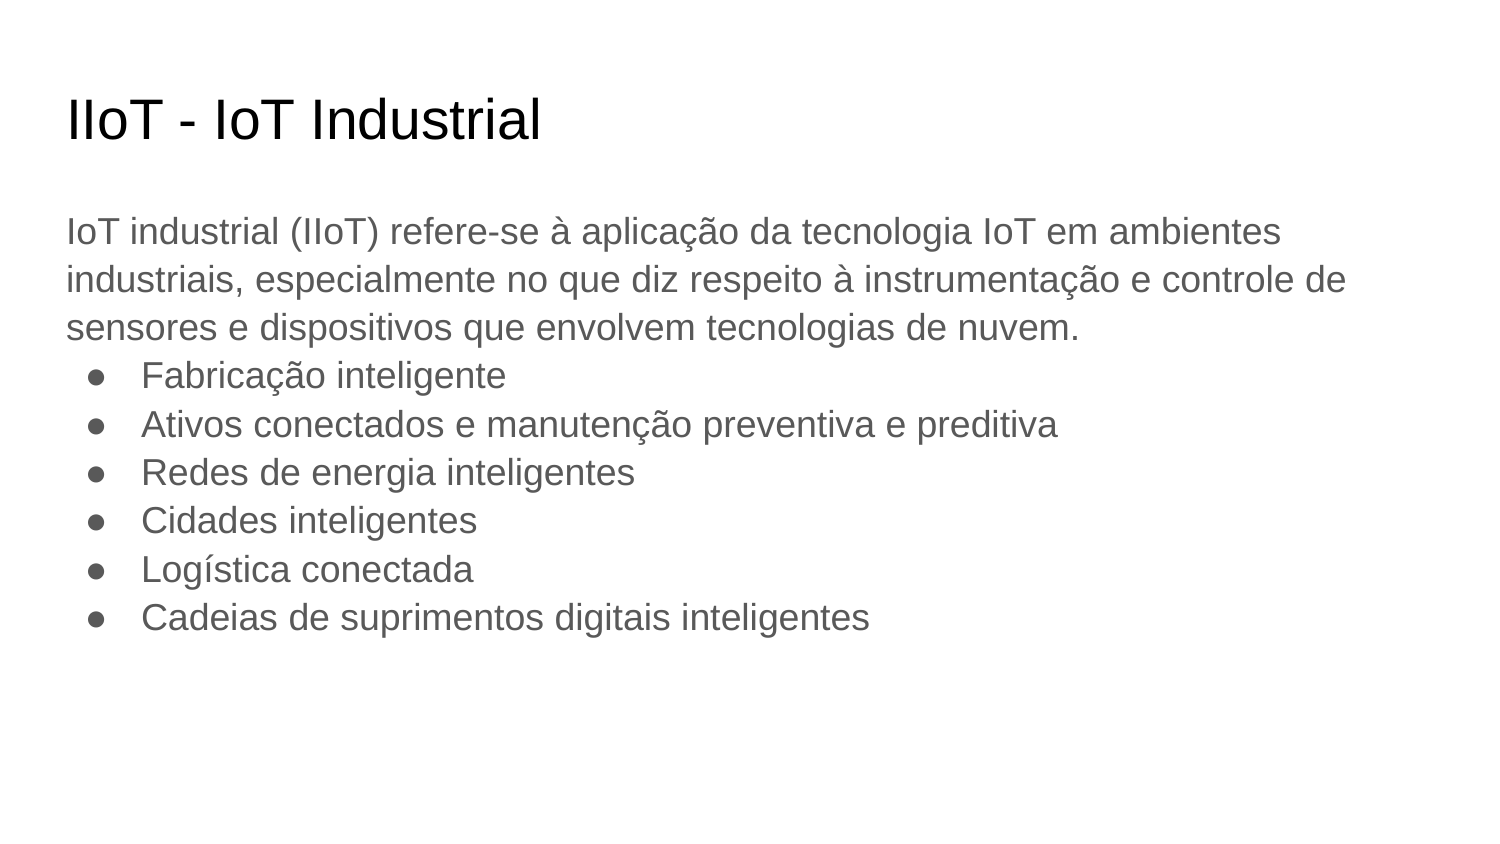

# IIoT - IoT Industrial
IoT industrial (IIoT) refere-se à aplicação da tecnologia IoT em ambientes industriais, especialmente no que diz respeito à instrumentação e controle de sensores e dispositivos que envolvem tecnologias de nuvem.
Fabricação inteligente
Ativos conectados e manutenção preventiva e preditiva
Redes de energia inteligentes
Cidades inteligentes
Logística conectada
Cadeias de suprimentos digitais inteligentes